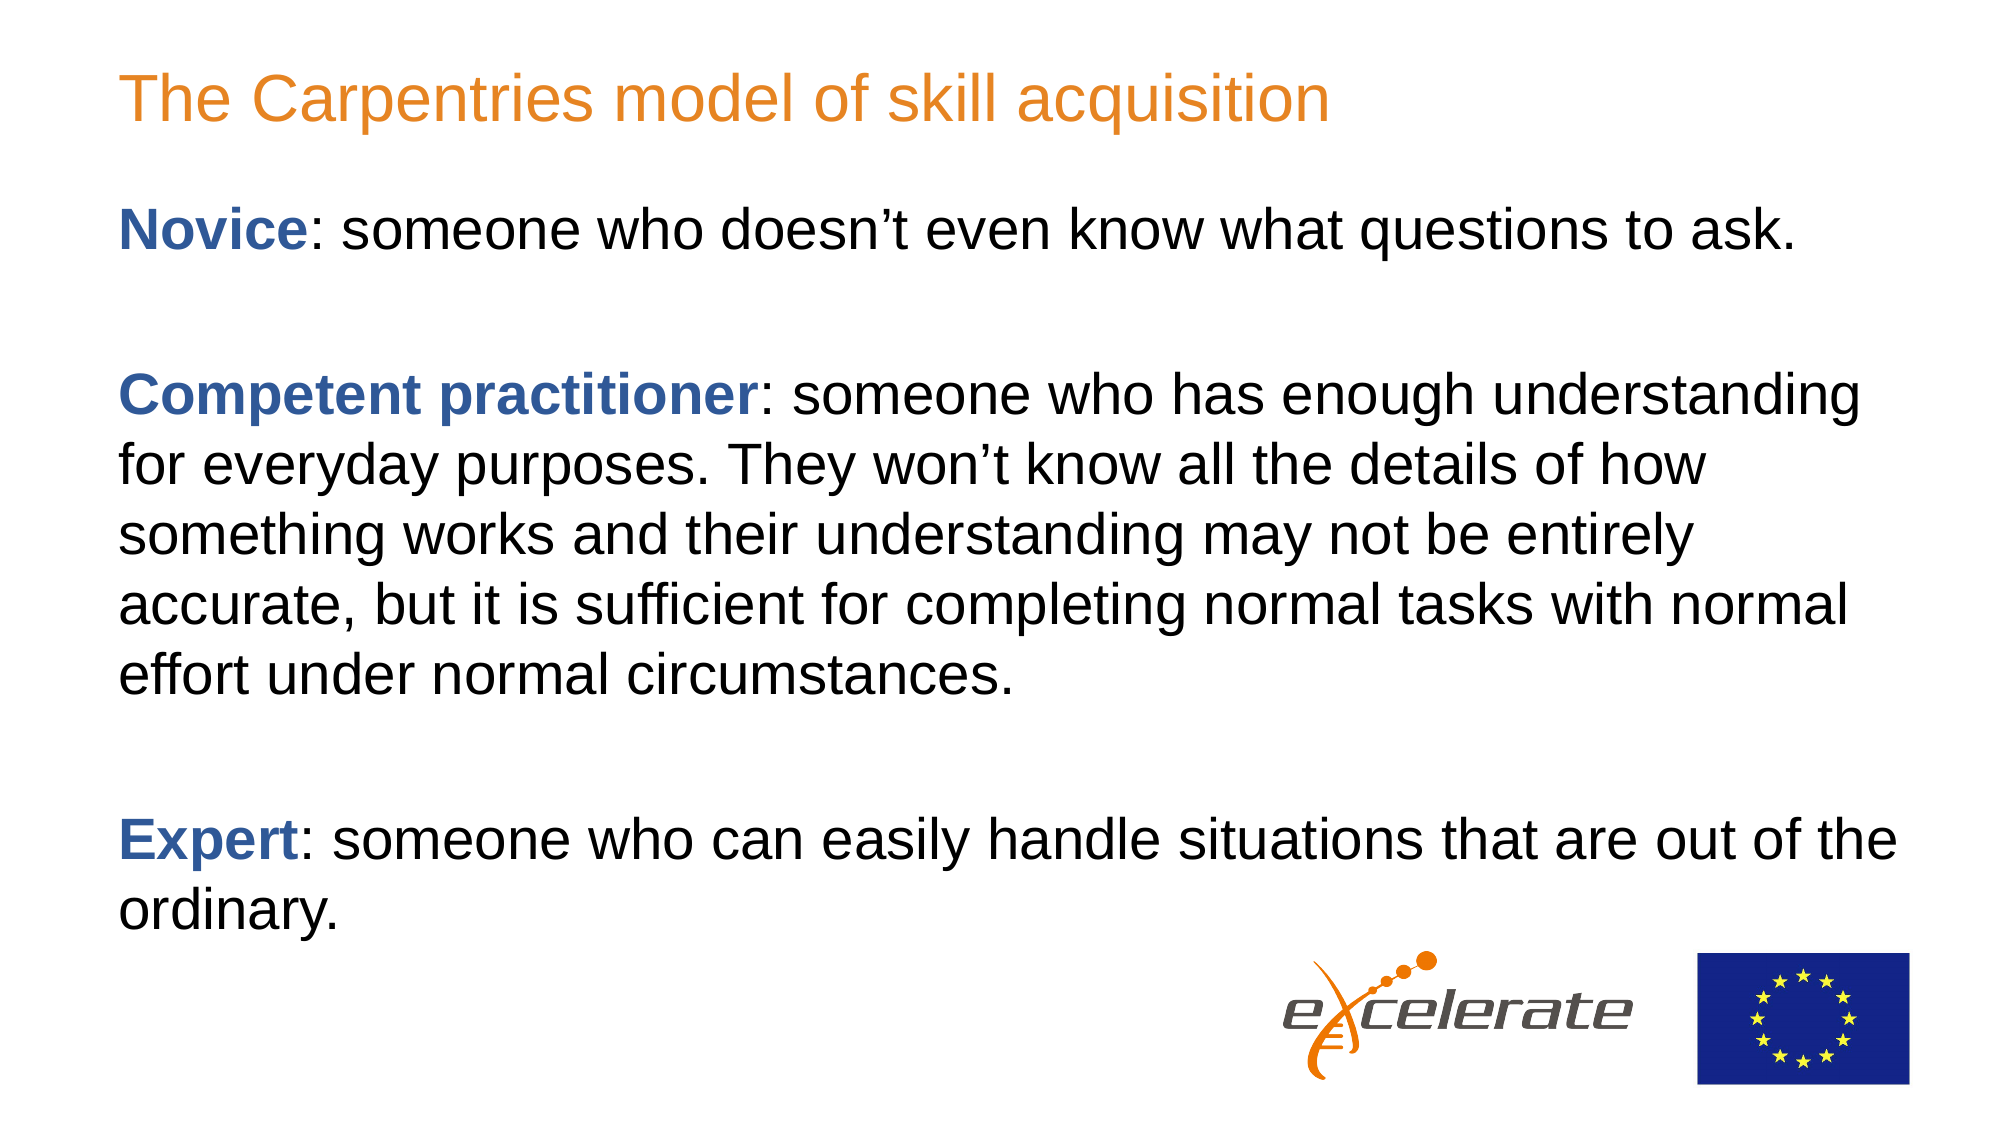

# The Carpentries model of skill acquisition

Novice: someone who doesn’t even know what questions to ask.

Competent practitioner: someone who has enough understanding for everyday purposes. They won’t know all the details of how something works and their understanding may not be entirely accurate, but it is sufficient for completing normal tasks with normal effort under normal circumstances.

Expert: someone who can easily handle situations that are out of the ordinary.